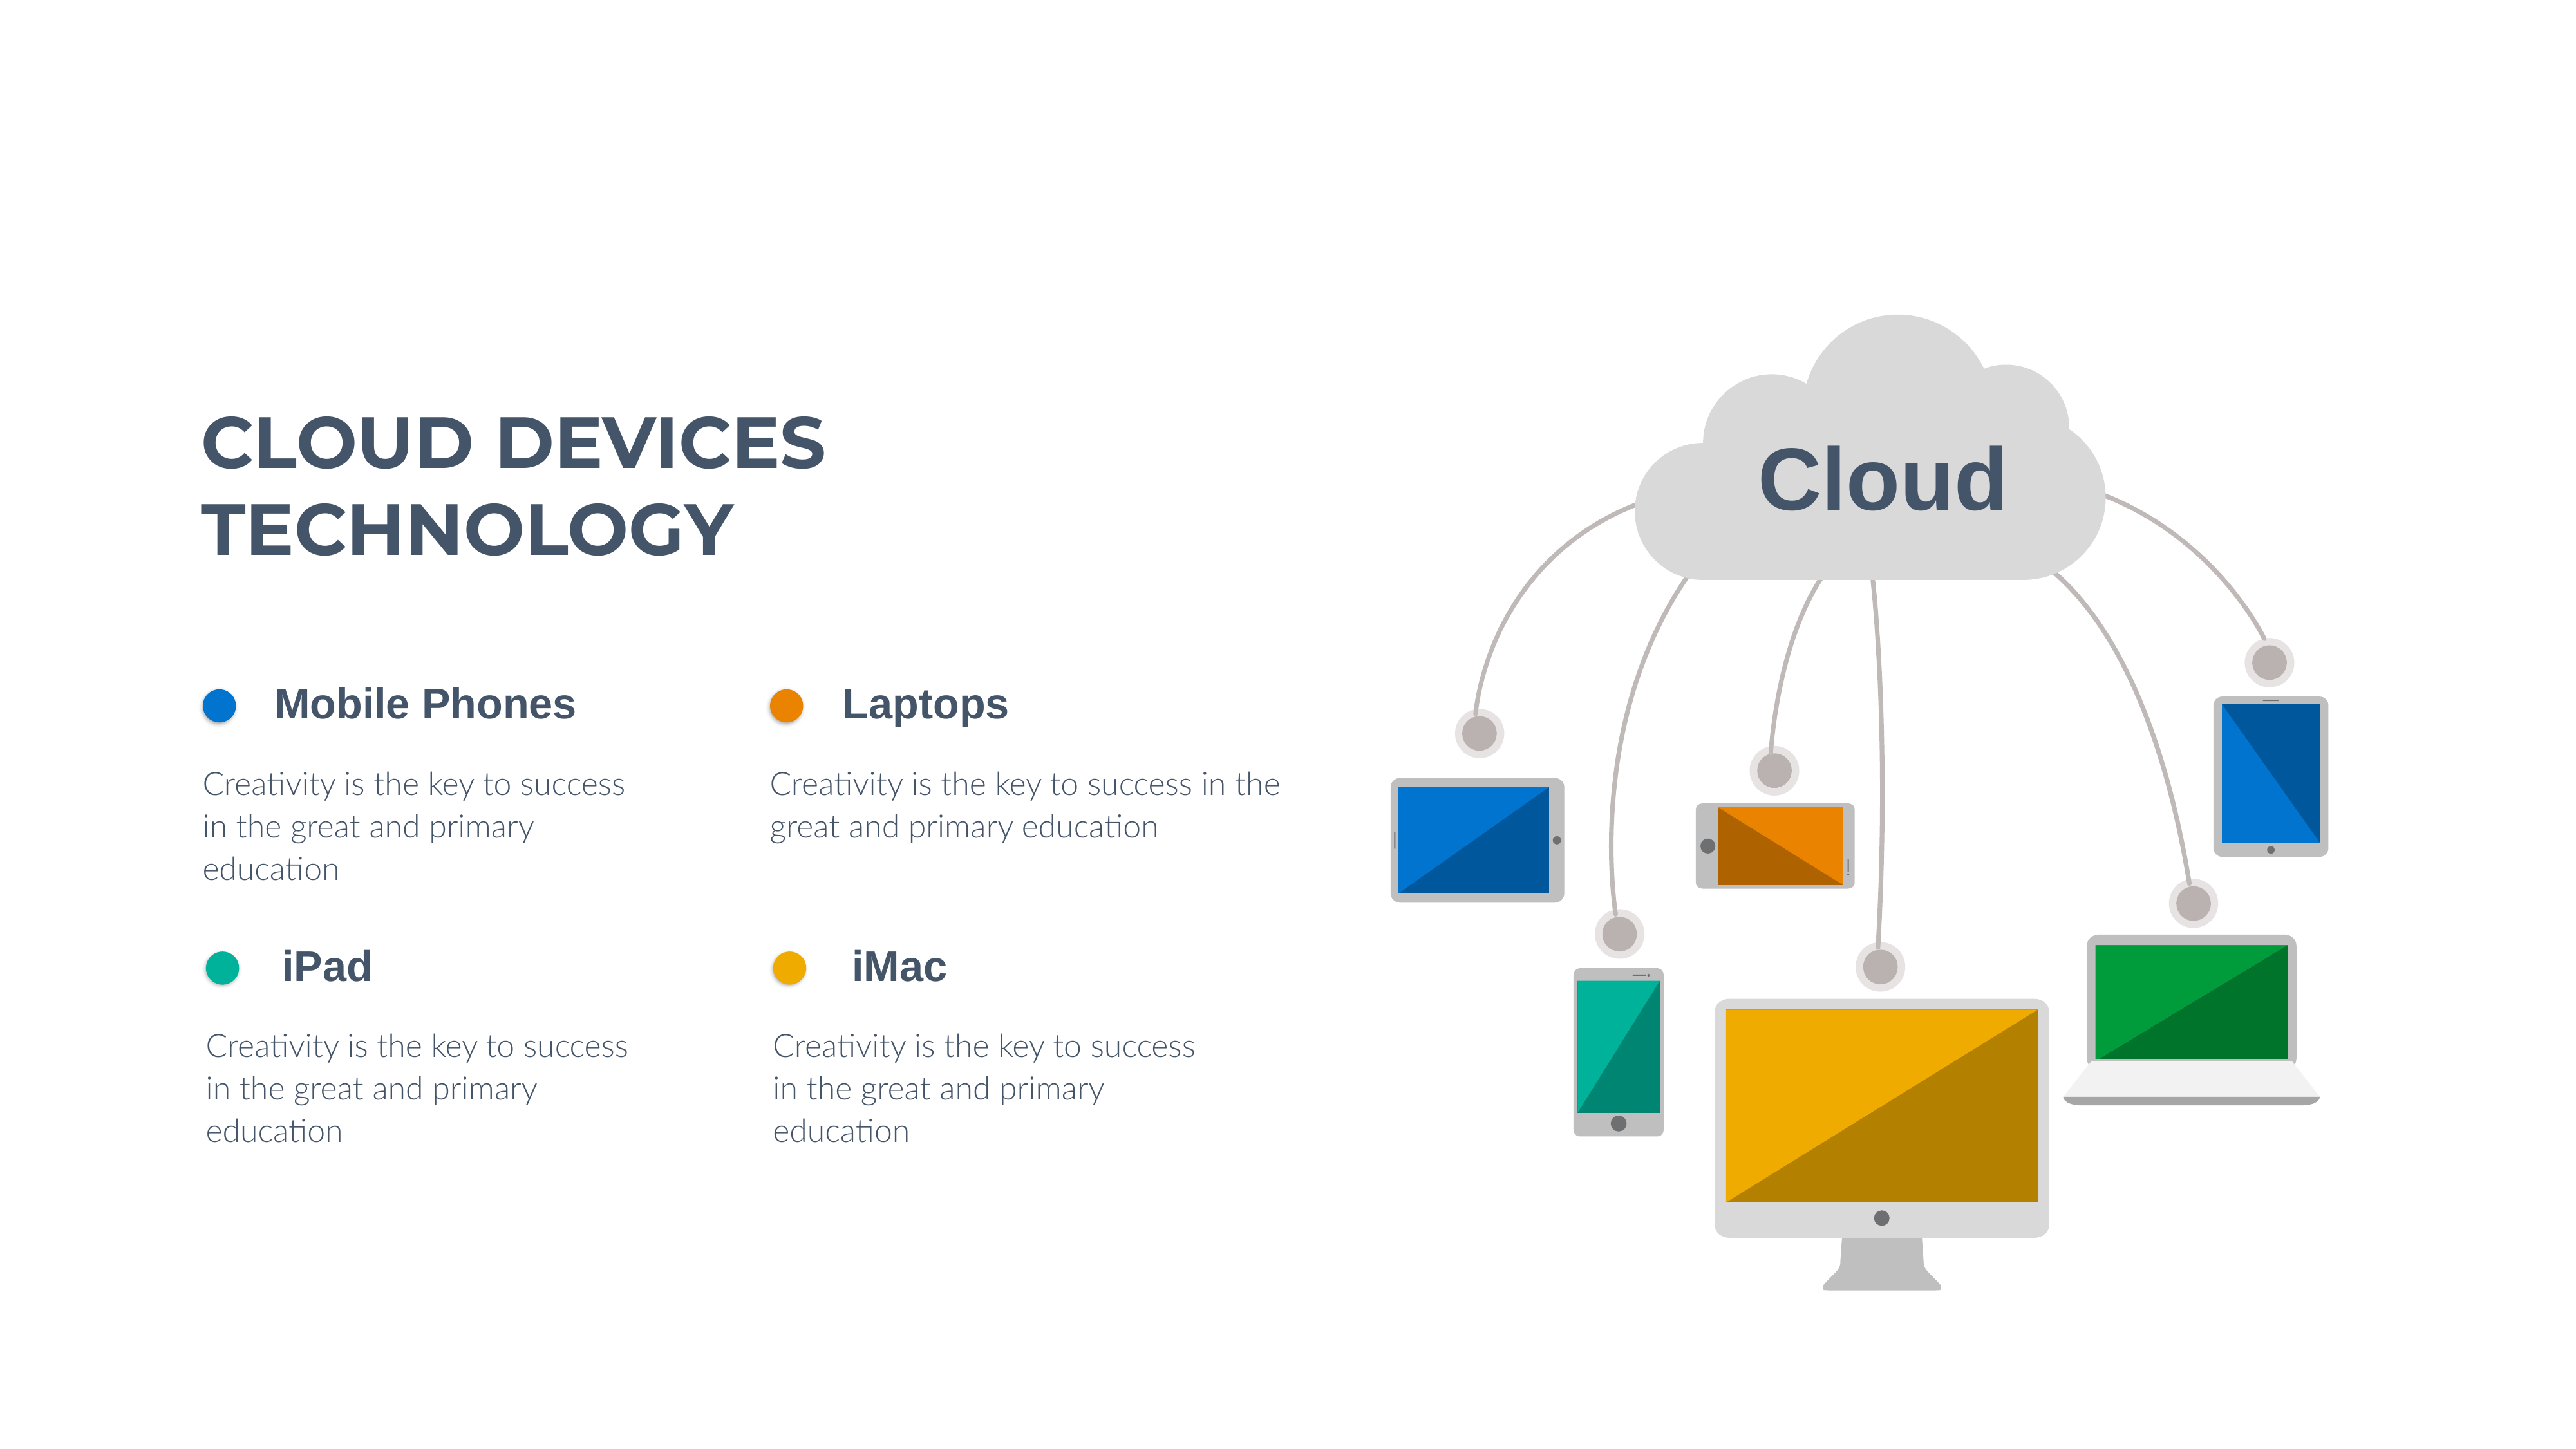

Cloud
CLOUD DEVICES TECHNOLOGY

Mobile Phones
Laptops

Creativity is the key to success in the great and primary education
Creativity is the key to success in the great and primary education

iPad
iMac

Creativity is the key to success in the great and primary education
Creativity is the key to success in the great and primary education